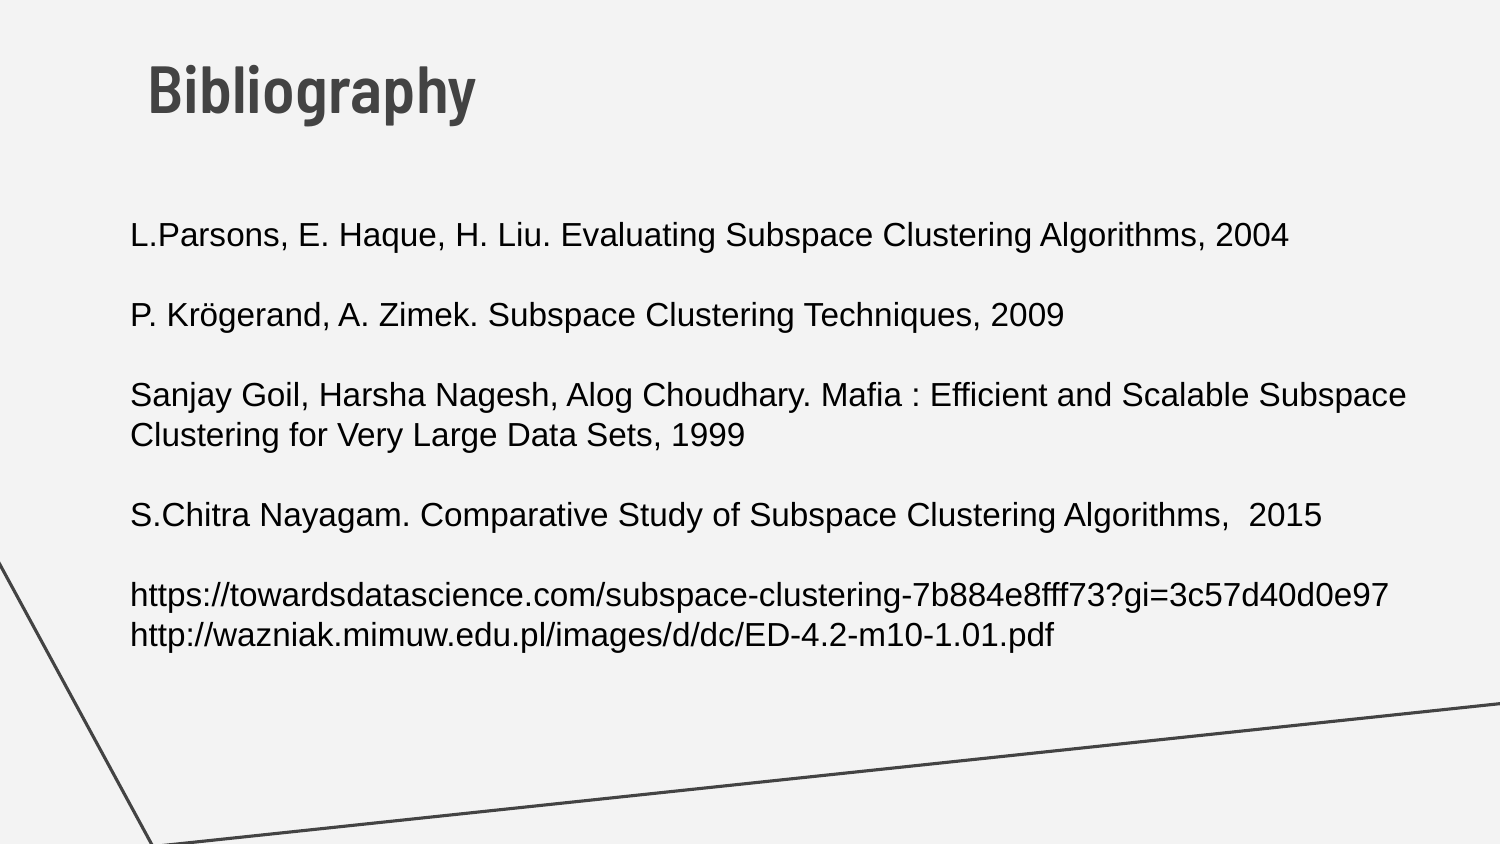

Bibliography
L.Parsons, E. Haque, H. Liu. Evaluating Subspace Clustering Algorithms, 2004

P. Krögerand, A. Zimek. Subspace Clustering Techniques, 2009

Sanjay Goil, Harsha Nagesh, Alog Choudhary. Mafia : Efficient and Scalable Subspace Clustering for Very Large Data Sets, 1999

S.Chitra Nayagam. Comparative Study of Subspace Clustering Algorithms,  2015

https://towardsdatascience.com/subspace-clustering-7b884e8fff73?gi=3c57d40d0e97
http://wazniak.mimuw.edu.pl/images/d/dc/ED-4.2-m10-1.01.pdf